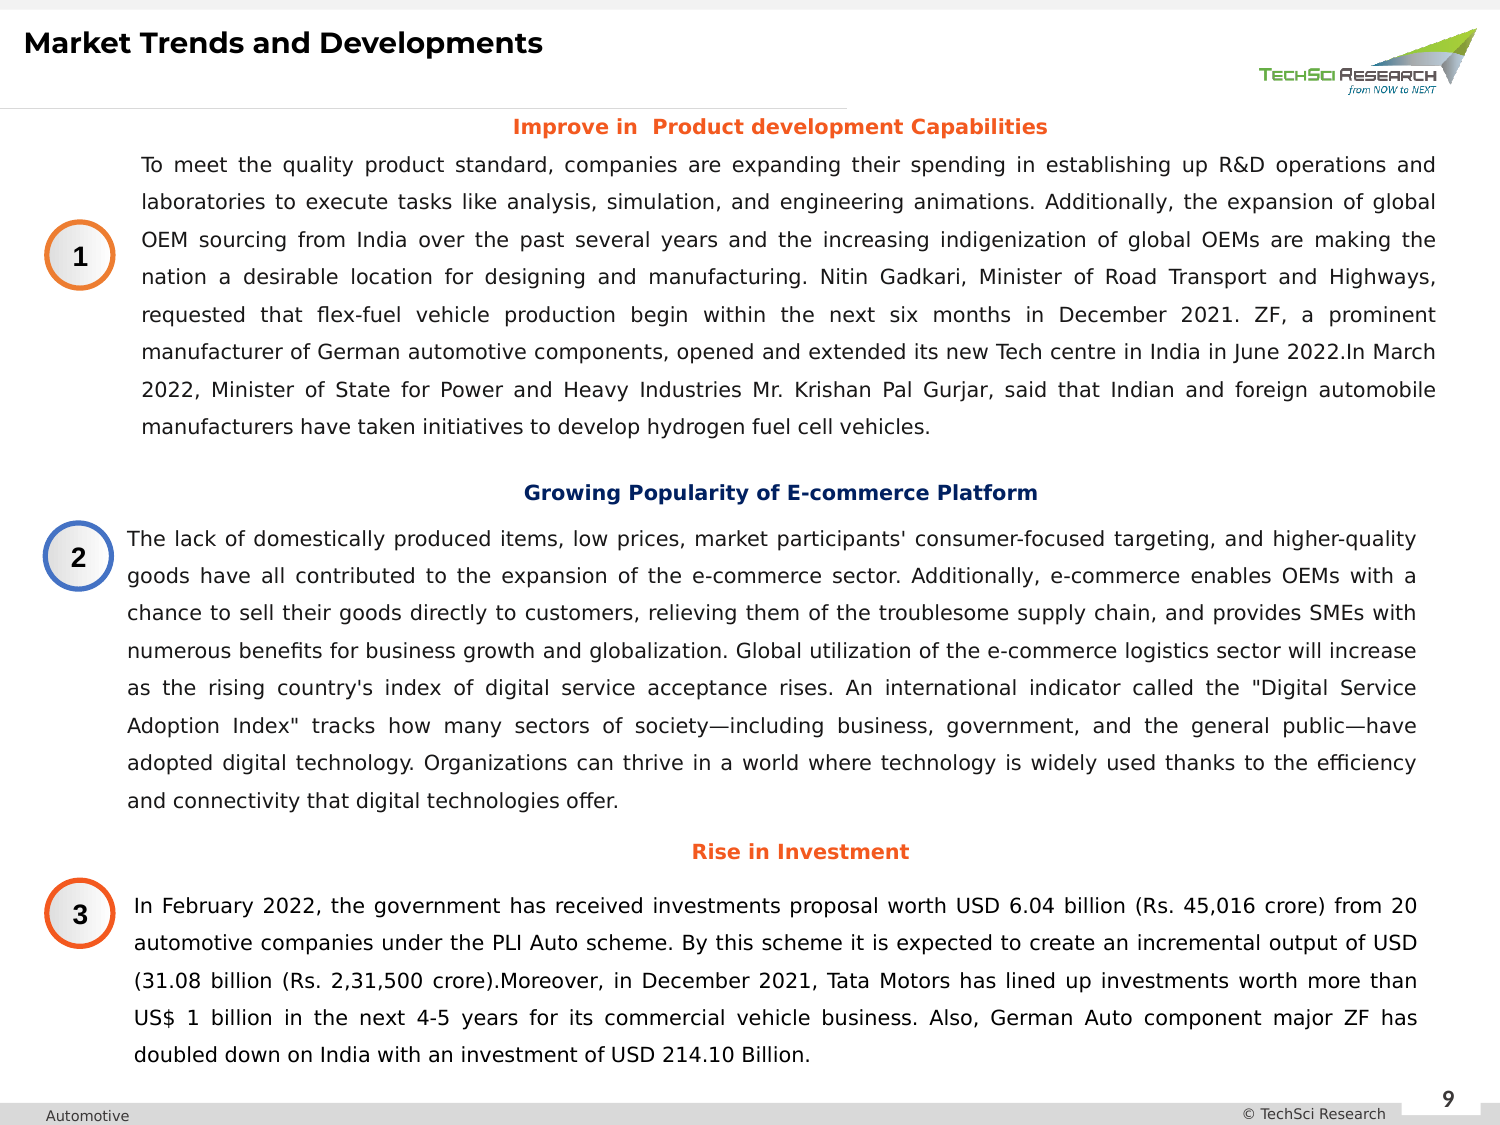

Market Trends and Developments
Improve in  Product development Capabilities
To meet the quality product standard, companies are expanding their spending in establishing up R&D operations and laboratories to execute tasks like analysis, simulation, and engineering animations. Additionally, the expansion of global OEM sourcing from India over the past several years and the increasing indigenization of global OEMs are making the nation a desirable location for designing and manufacturing. Nitin Gadkari, Minister of Road Transport and Highways, requested that flex-fuel vehicle production begin within the next six months in December 2021. ZF, a prominent manufacturer of German automotive components, opened and extended its new Tech centre in India in June 2022.In March 2022, Minister of State for Power and Heavy Industries Mr. Krishan Pal Gurjar, said that Indian and foreign automobile manufacturers have taken initiatives to develop hydrogen fuel cell vehicles.

1
Growing Popularity of E-commerce Platform
The lack of domestically produced items, low prices, market participants' consumer-focused targeting, and higher-quality goods have all contributed to the expansion of the e-commerce sector. Additionally, e-commerce enables OEMs with a chance to sell their goods directly to customers, relieving them of the troublesome supply chain, and provides SMEs with numerous benefits for business growth and globalization. Global utilization of the e-commerce logistics sector will increase as the rising country's index of digital service acceptance rises. An international indicator called the "Digital Service Adoption Index" tracks how many sectors of society—including business, government, and the general public—have adopted digital technology. Organizations can thrive in a world where technology is widely used thanks to the efficiency and connectivity that digital technologies offer.

2

Rise in Investment
In February 2022, the government has received investments proposal worth USD 6.04 billion (Rs. 45,016 crore) from 20 automotive companies under the PLI Auto scheme. By this scheme it is expected to create an incremental output of USD (31.08 billion (Rs. 2,31,500 crore).Moreover, in December 2021, Tata Motors has lined up investments worth more than US$ 1 billion in the next 4-5 years for its commercial vehicle business. Also, German Auto component major ZF has doubled down on India with an investment of USD 214.10 Billion.

3